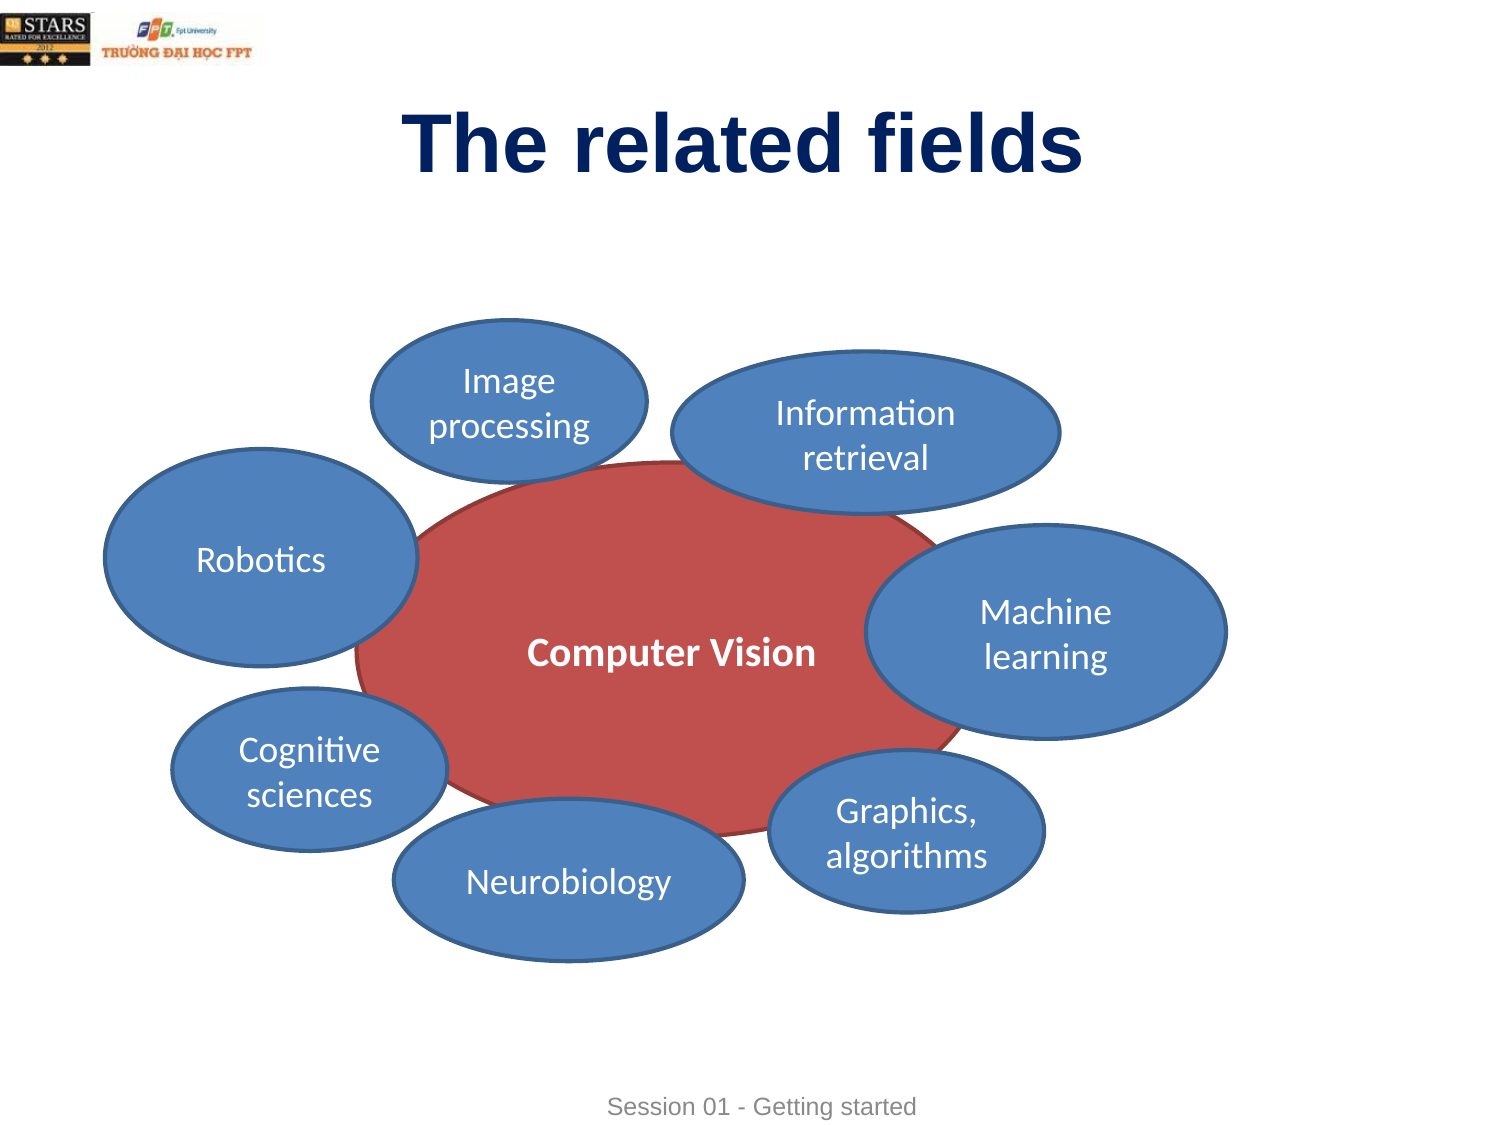

# The related fields
Image processing
Information retrieval
Robotics
Computer Vision
Machine learning
Cognitive sciences
Graphics, algorithms
Neurobiology
Session 01 - Getting started